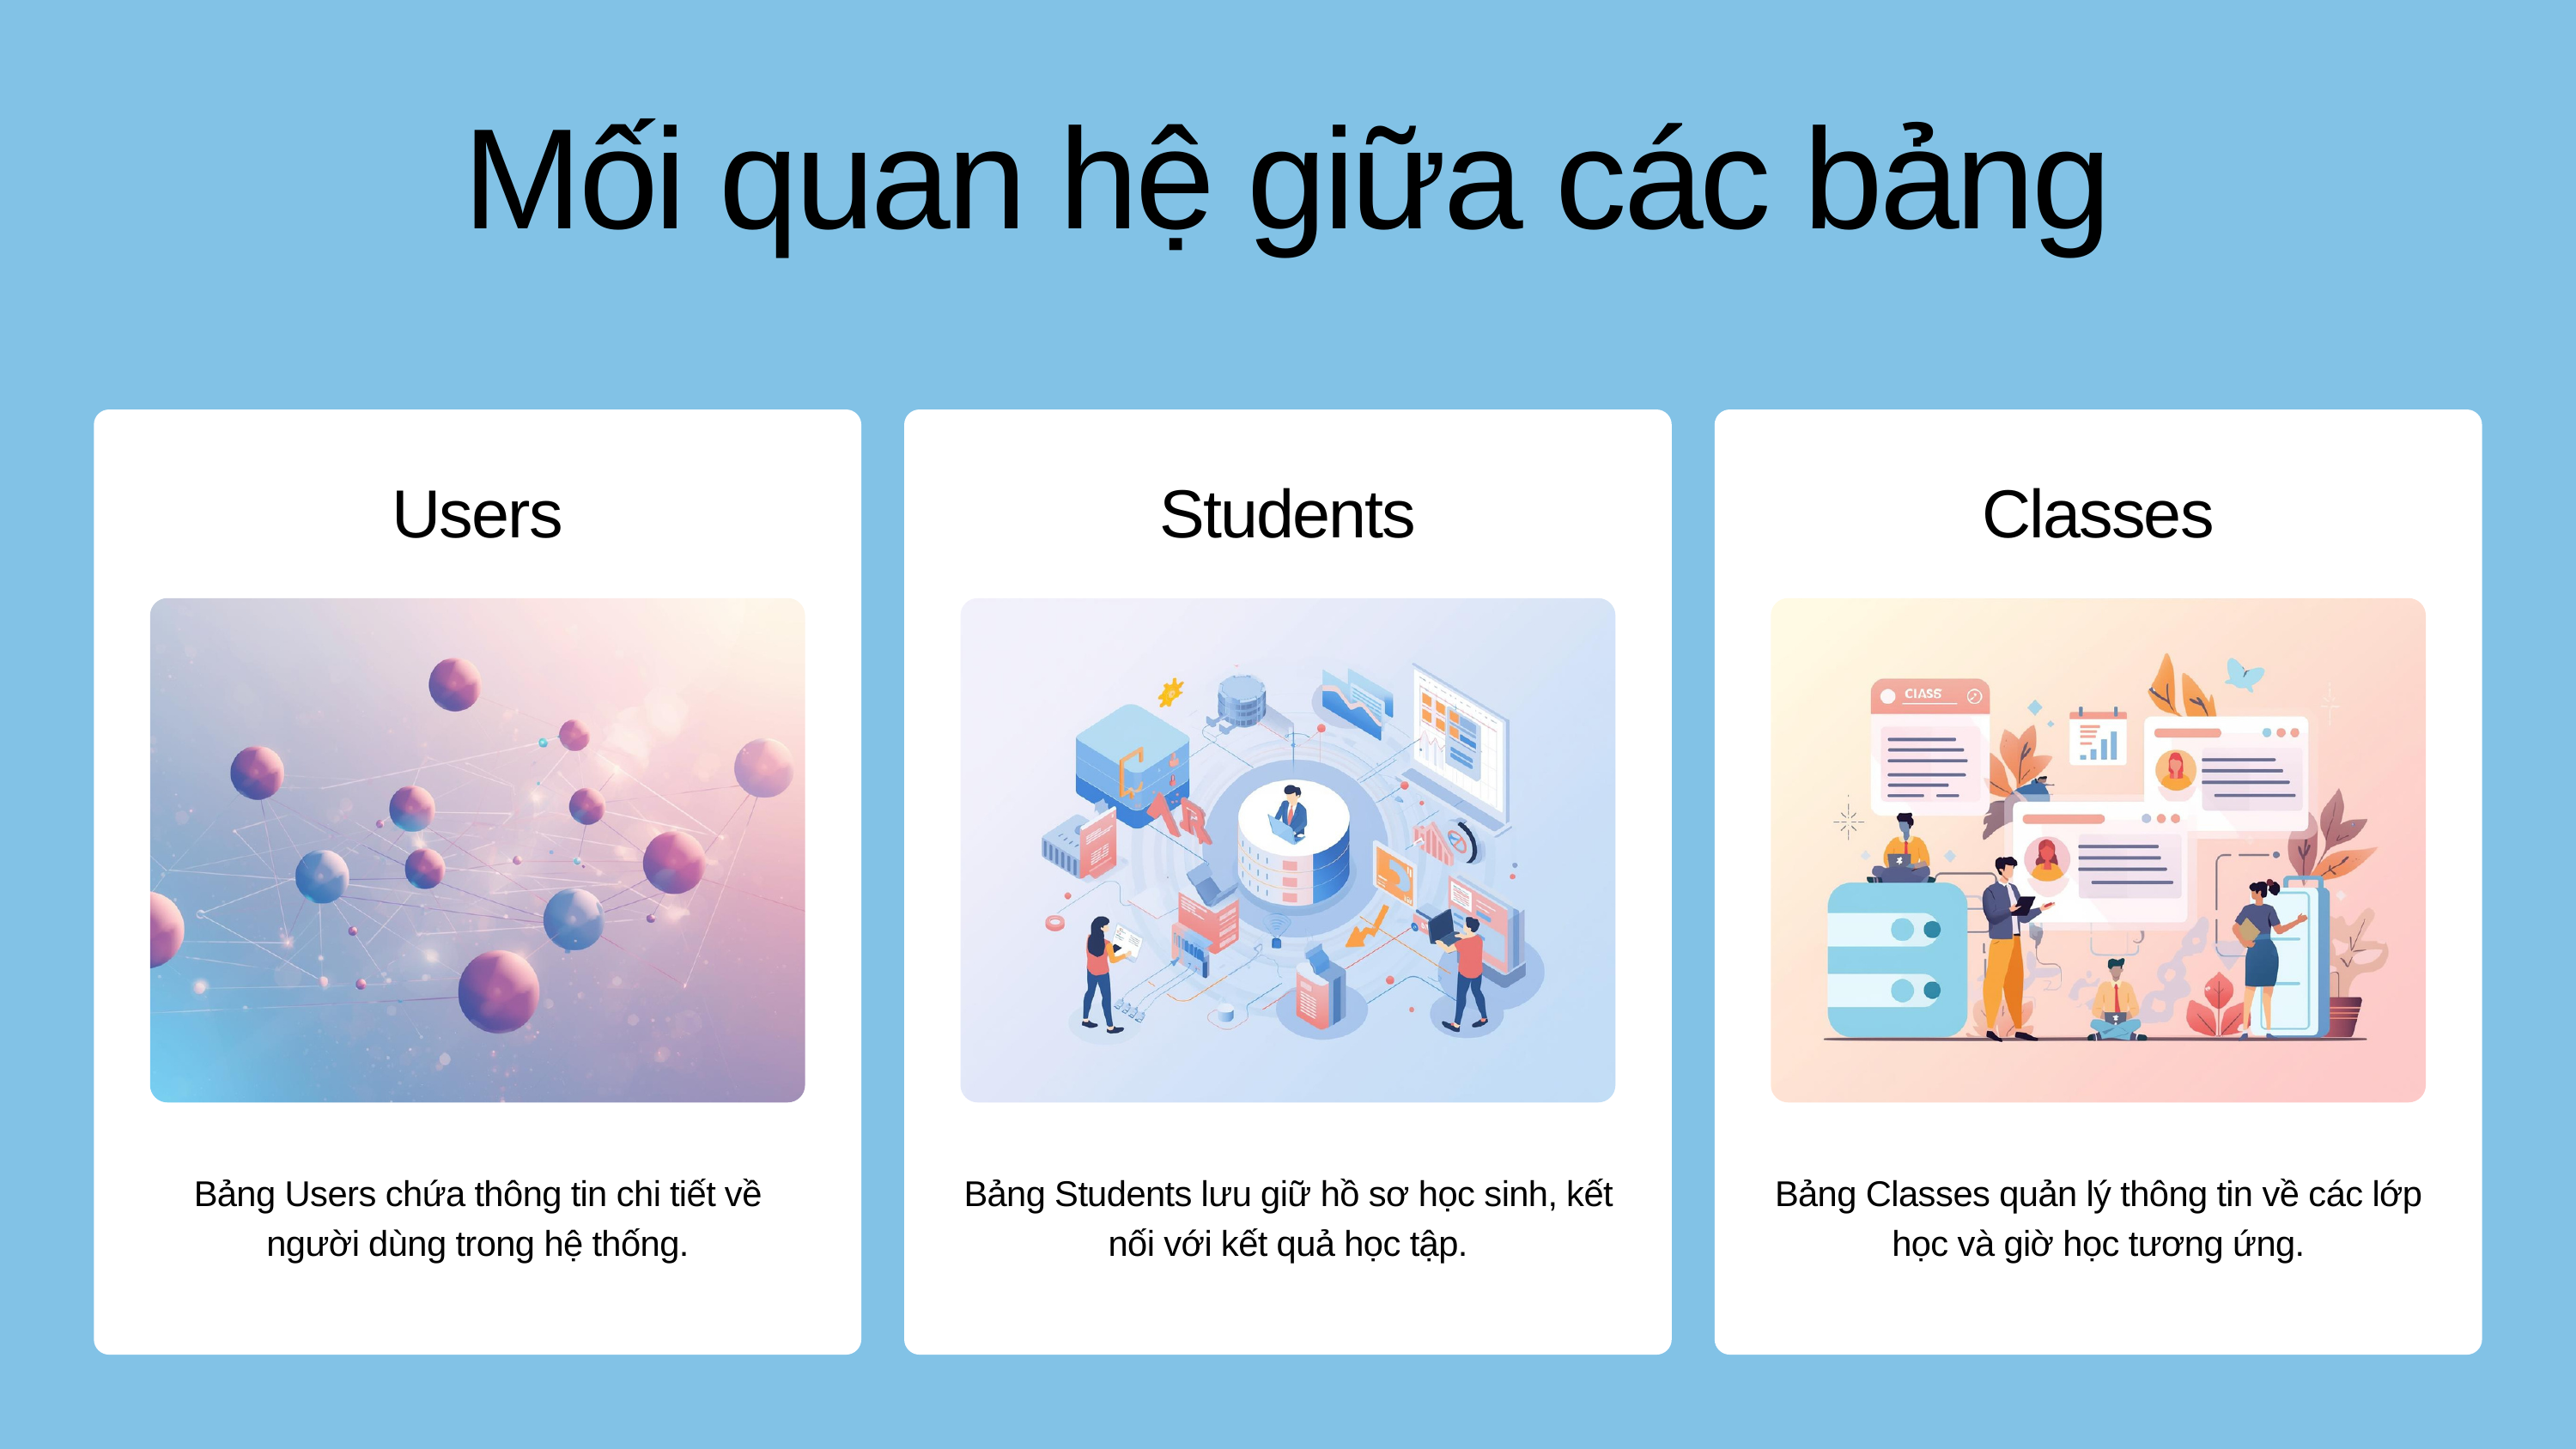

Mối quan hệ giữa các bảng

Users
Students
Classes

Bảng Classes quản lý thông tin về các lớp học và giờ học tương ứng.
Bảng Users chứa thông tin chi tiết về người dùng trong hệ thống.
Bảng Students lưu giữ hồ sơ học sinh, kết nối với kết quả học tập.